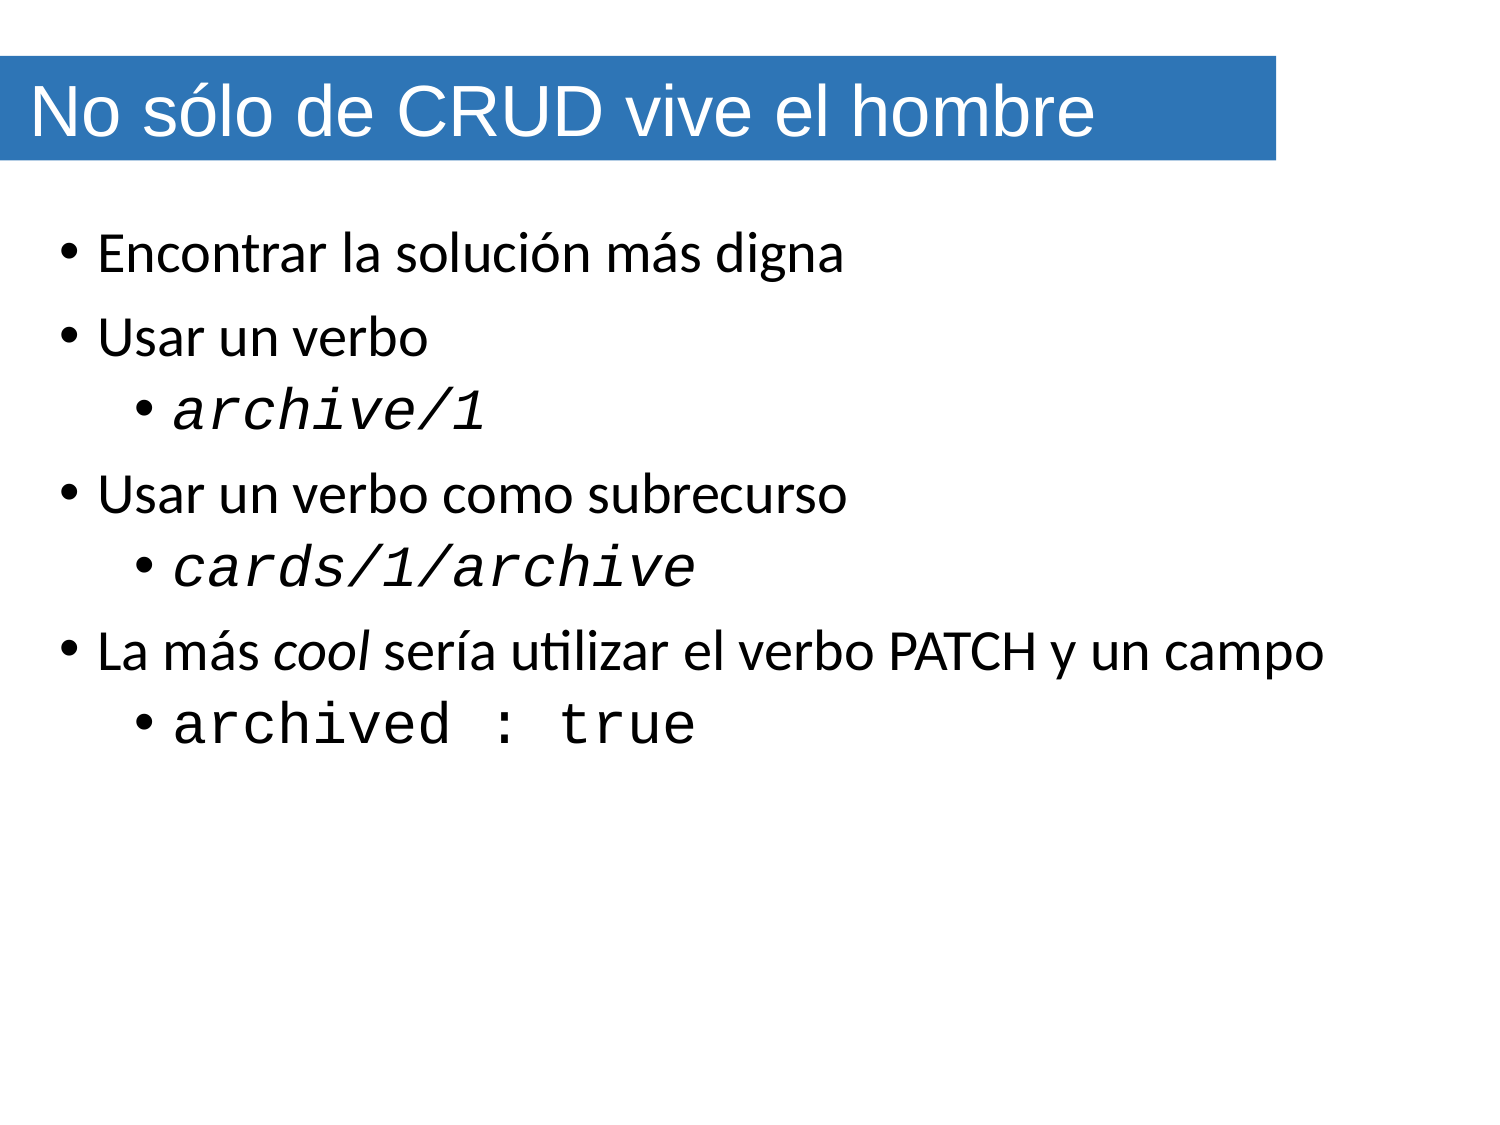

# No sólo de CRUD vive el hombre
Encontrar la solución más digna
Usar un verbo
archive/1
Usar un verbo como subrecurso
cards/1/archive
La más cool sería utilizar el verbo PATCH y un campo
archived : true